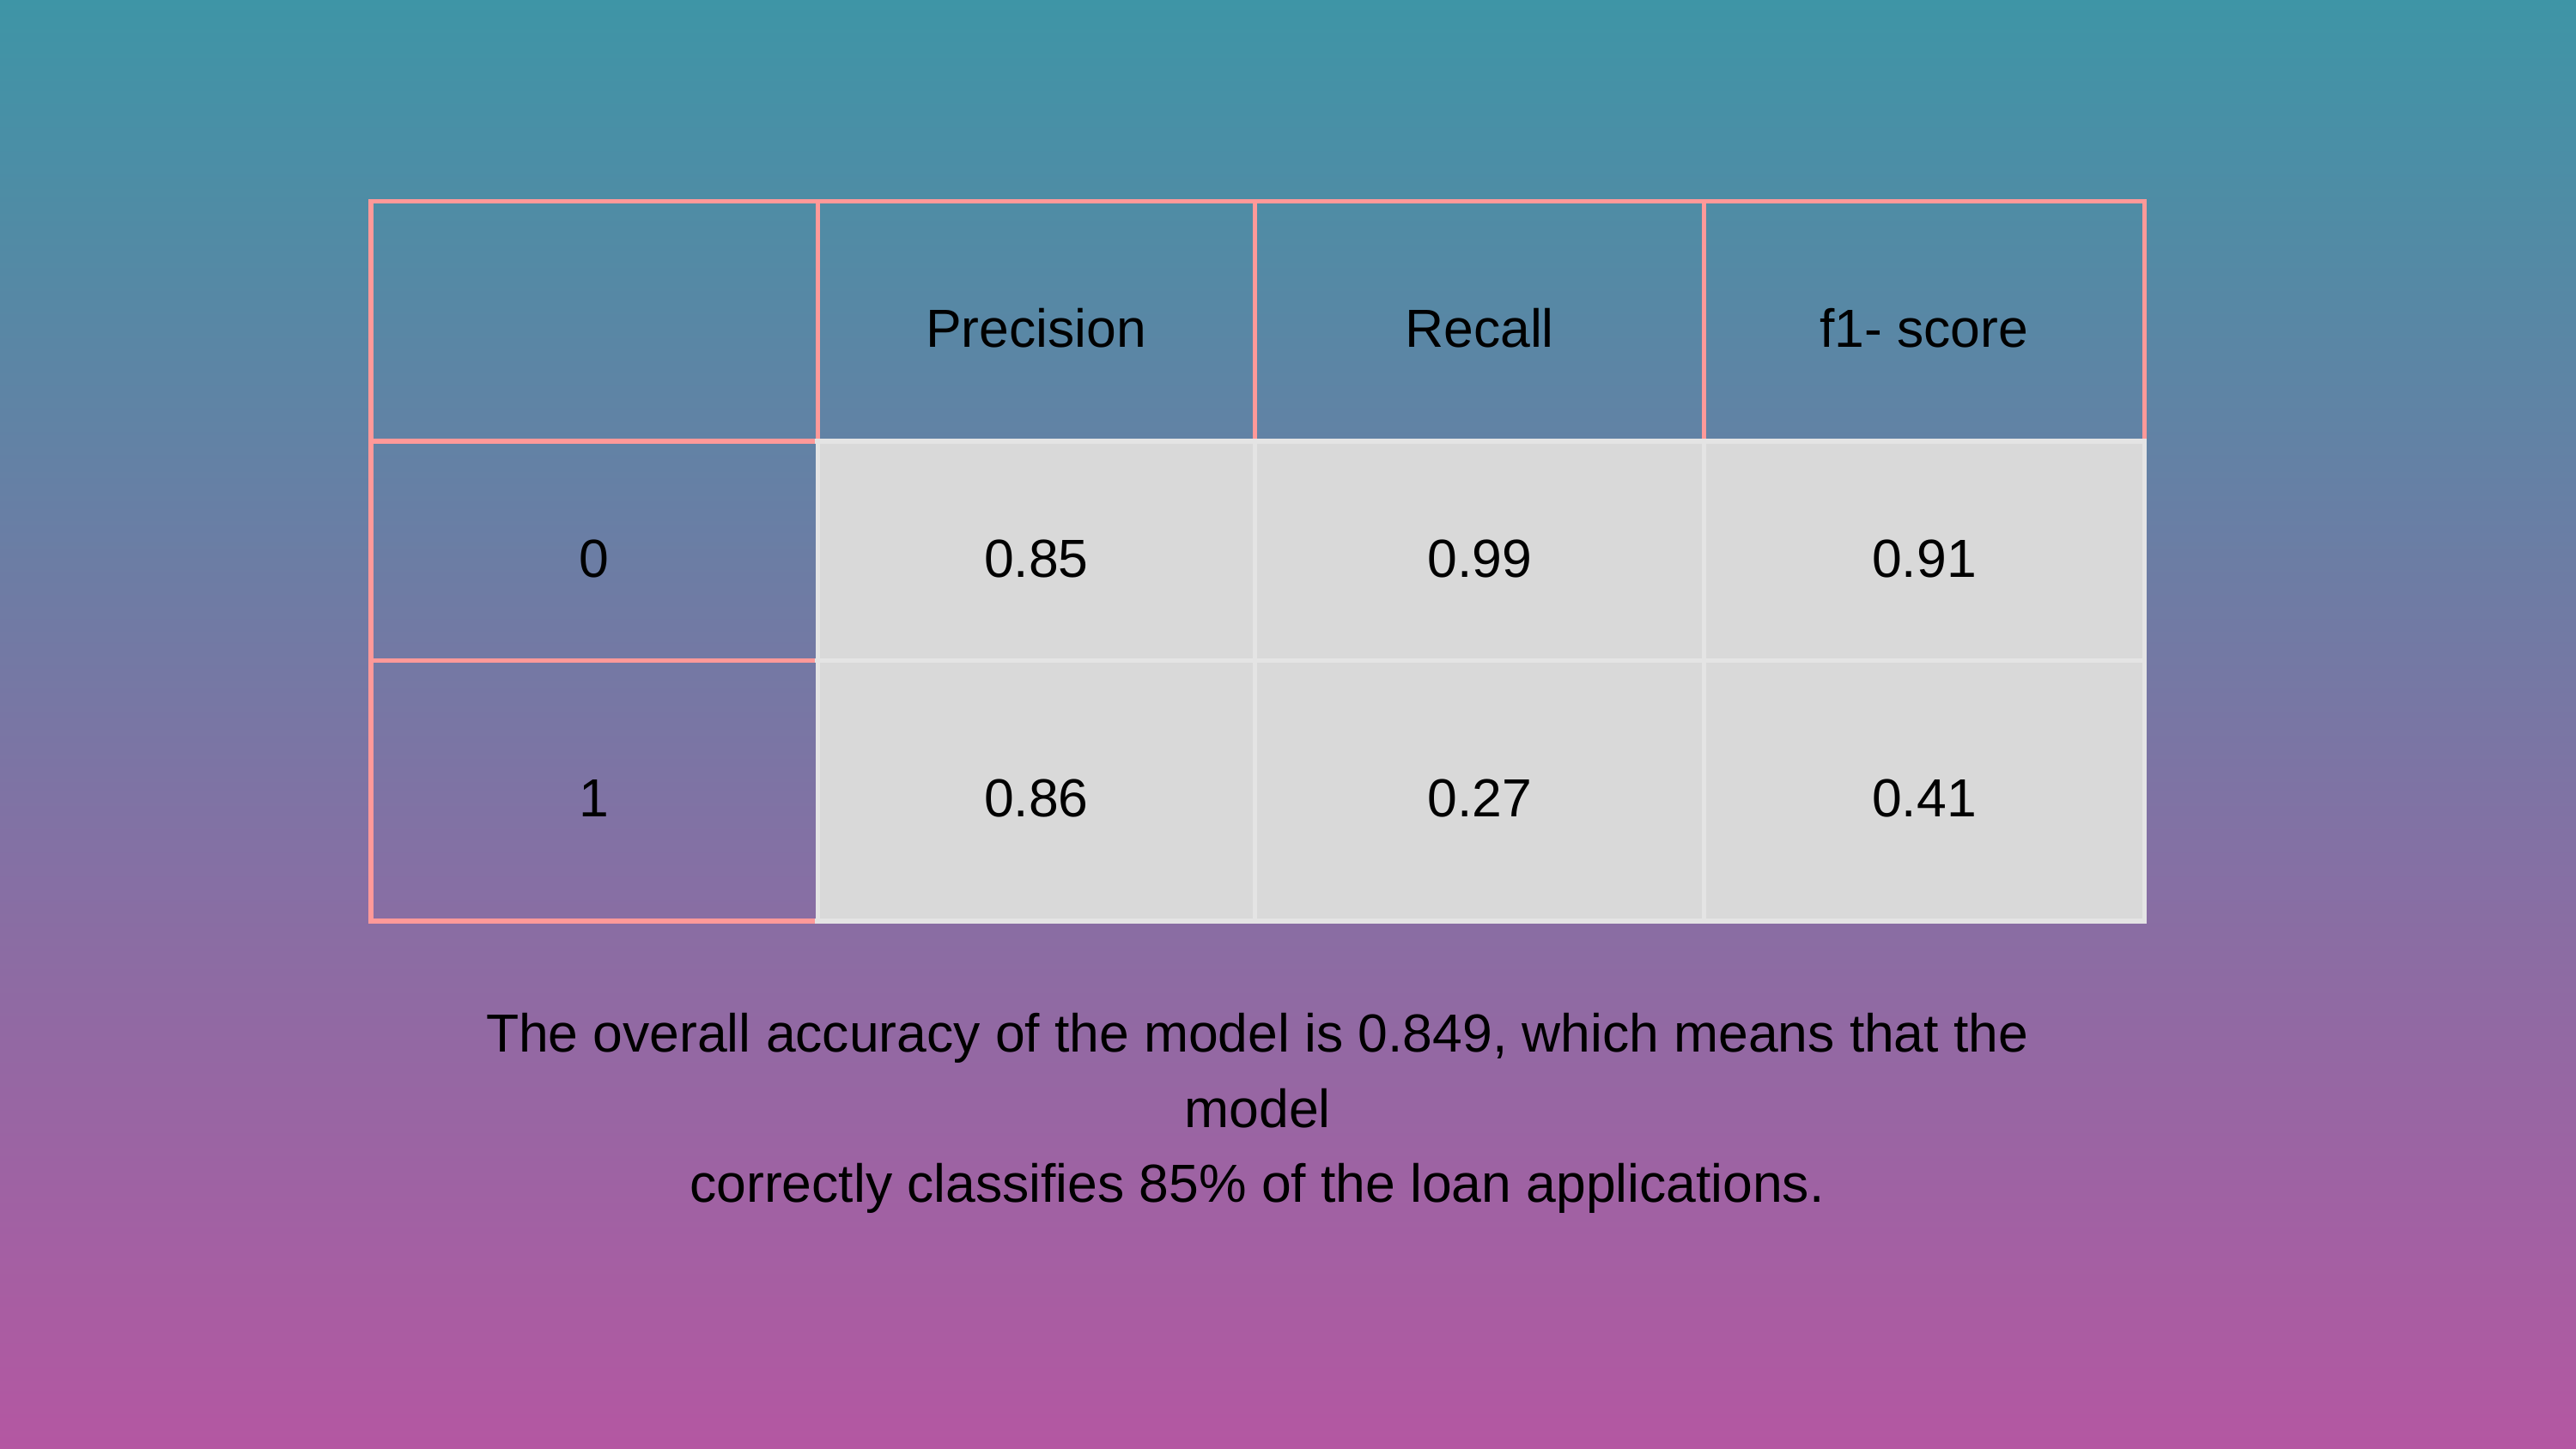

|  | Precision | Recall | f1- score |
| --- | --- | --- | --- |
| 0 | 0.85 | 0.99 | 0.91 |
| 1 | 0.86 | 0.27 | 0.41 |
The overall accuracy of the model is 0.849, which means that the model
correctly classifies 85% of the loan applications.